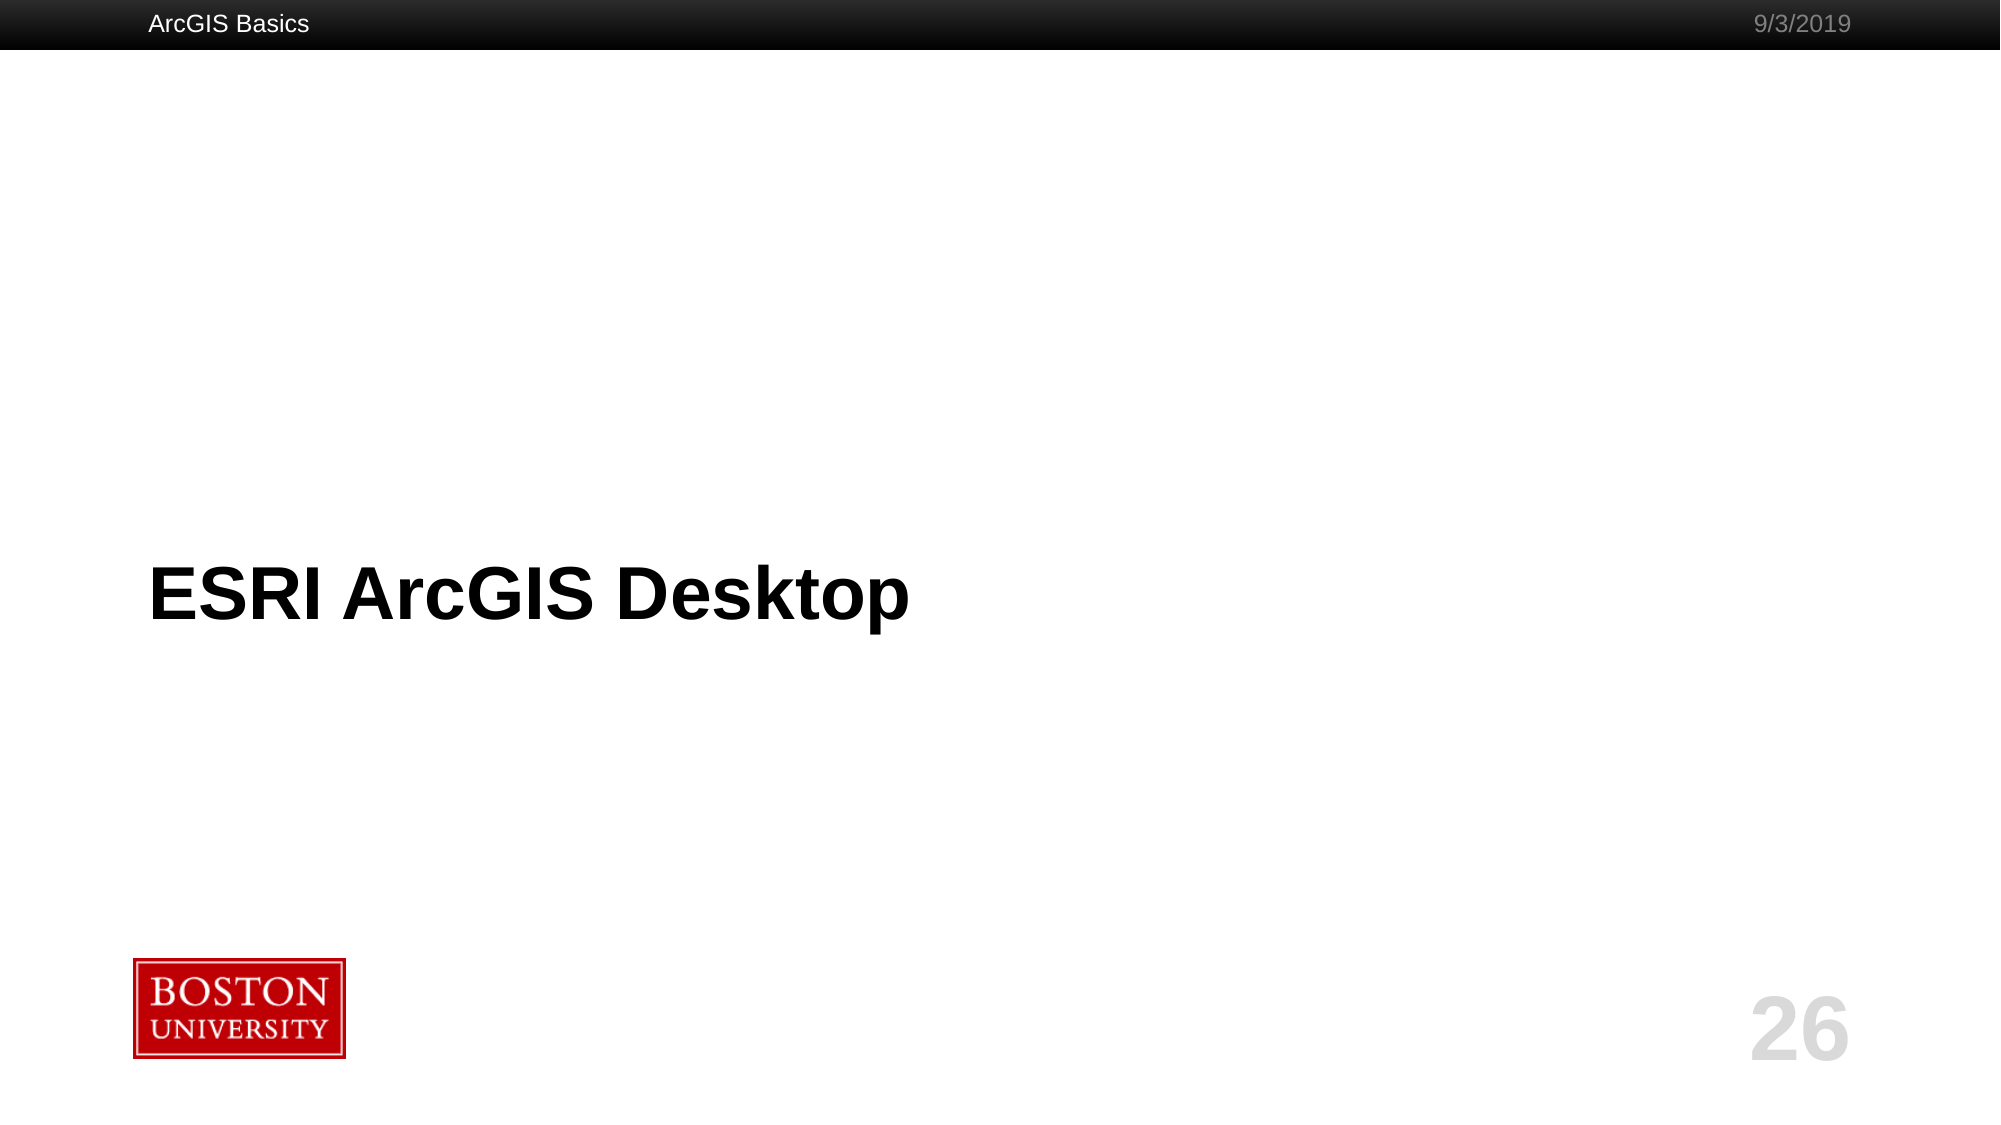

ArcGIS Basics
9/3/2019
# ESRI ArcGIS Desktop
26